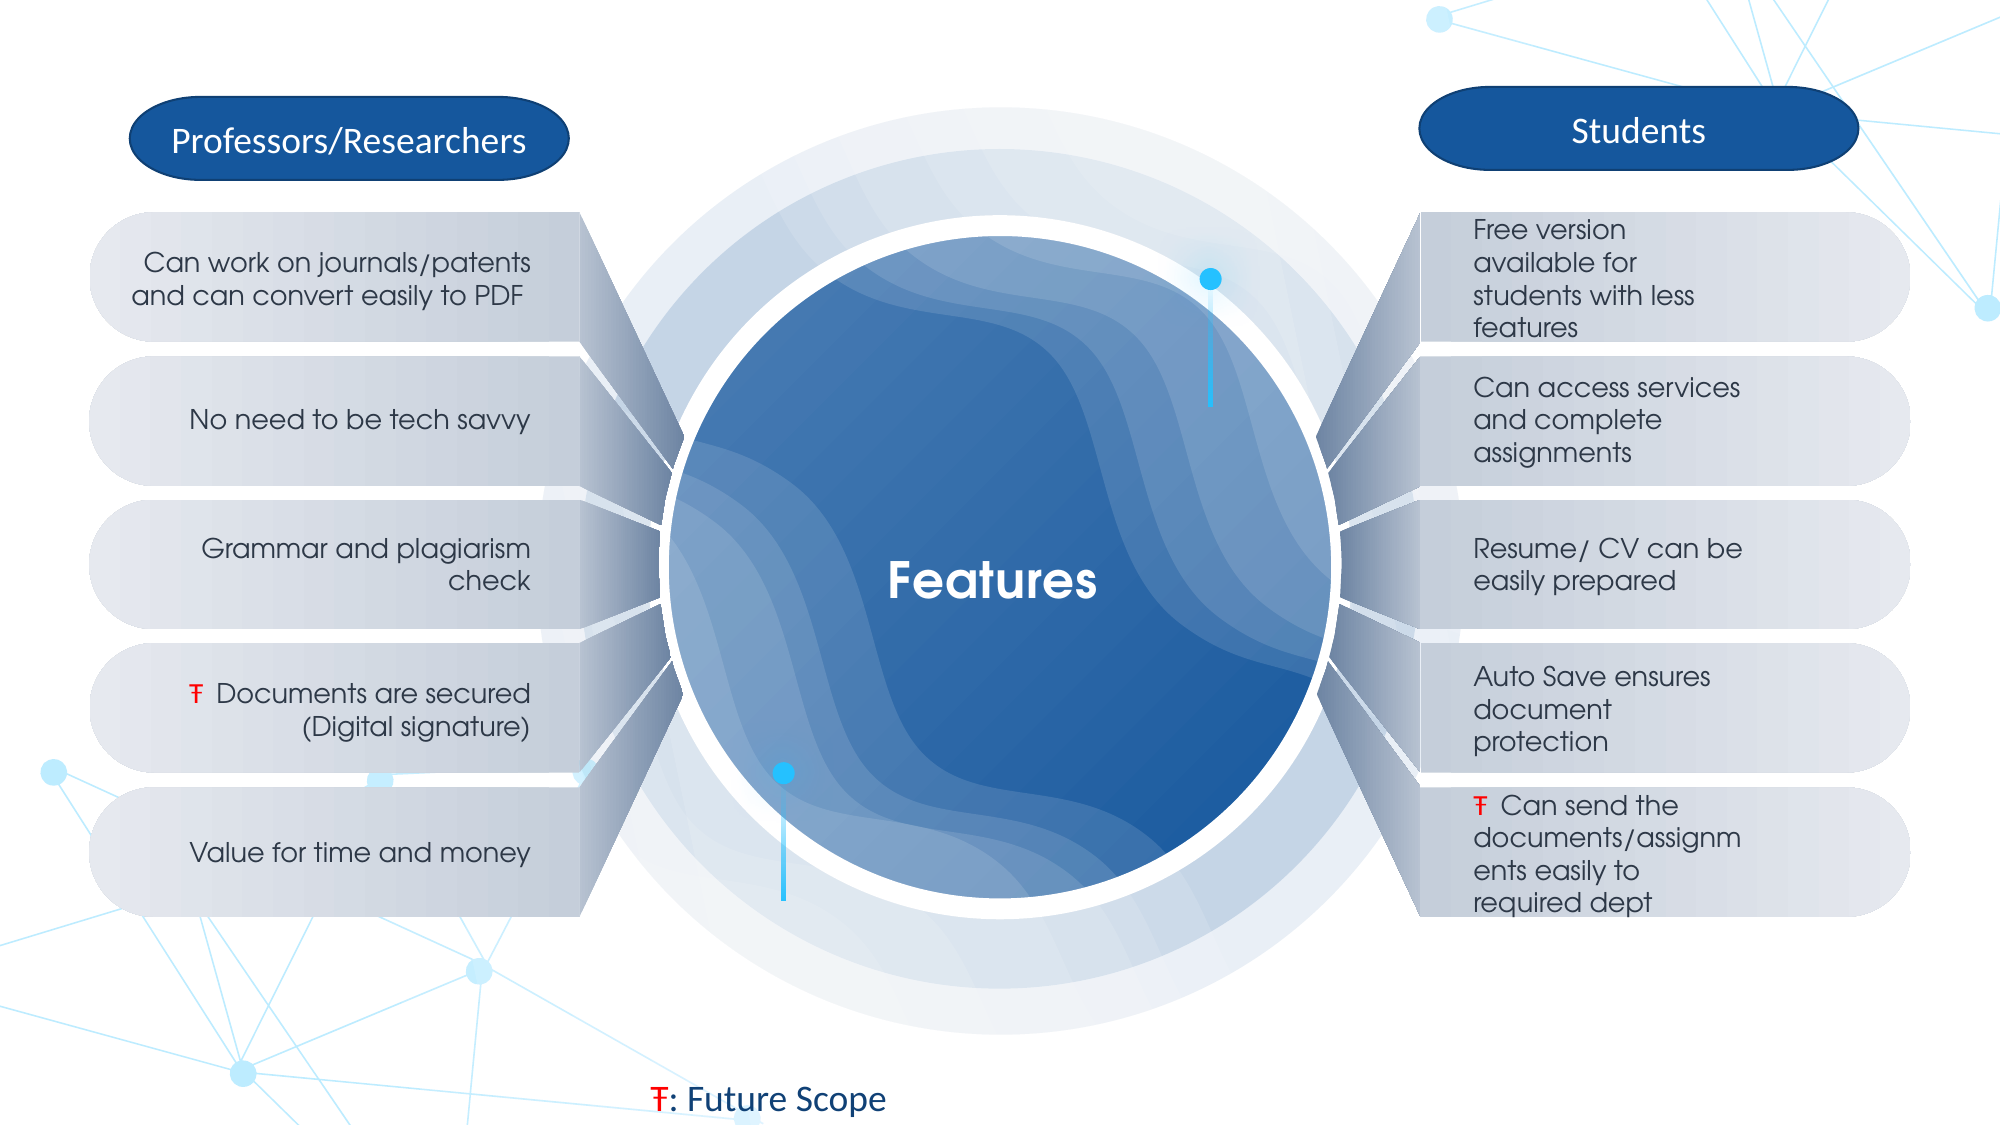

Students
Professors/Researchers

Free version available for students with less features

Can access services and complete assignments

Resume/ CV can be easily prepared

Auto Save ensures document protection
Ŧ  Can send the documents/assignments easily to required dept

Can work on journals/patents and can convert easily to PDF

No need to be tech savvy

Grammar and plagiarism check

Ŧ  Documents are secured (Digital signature)
Value for time and money

Features

Ŧ: Future Scope